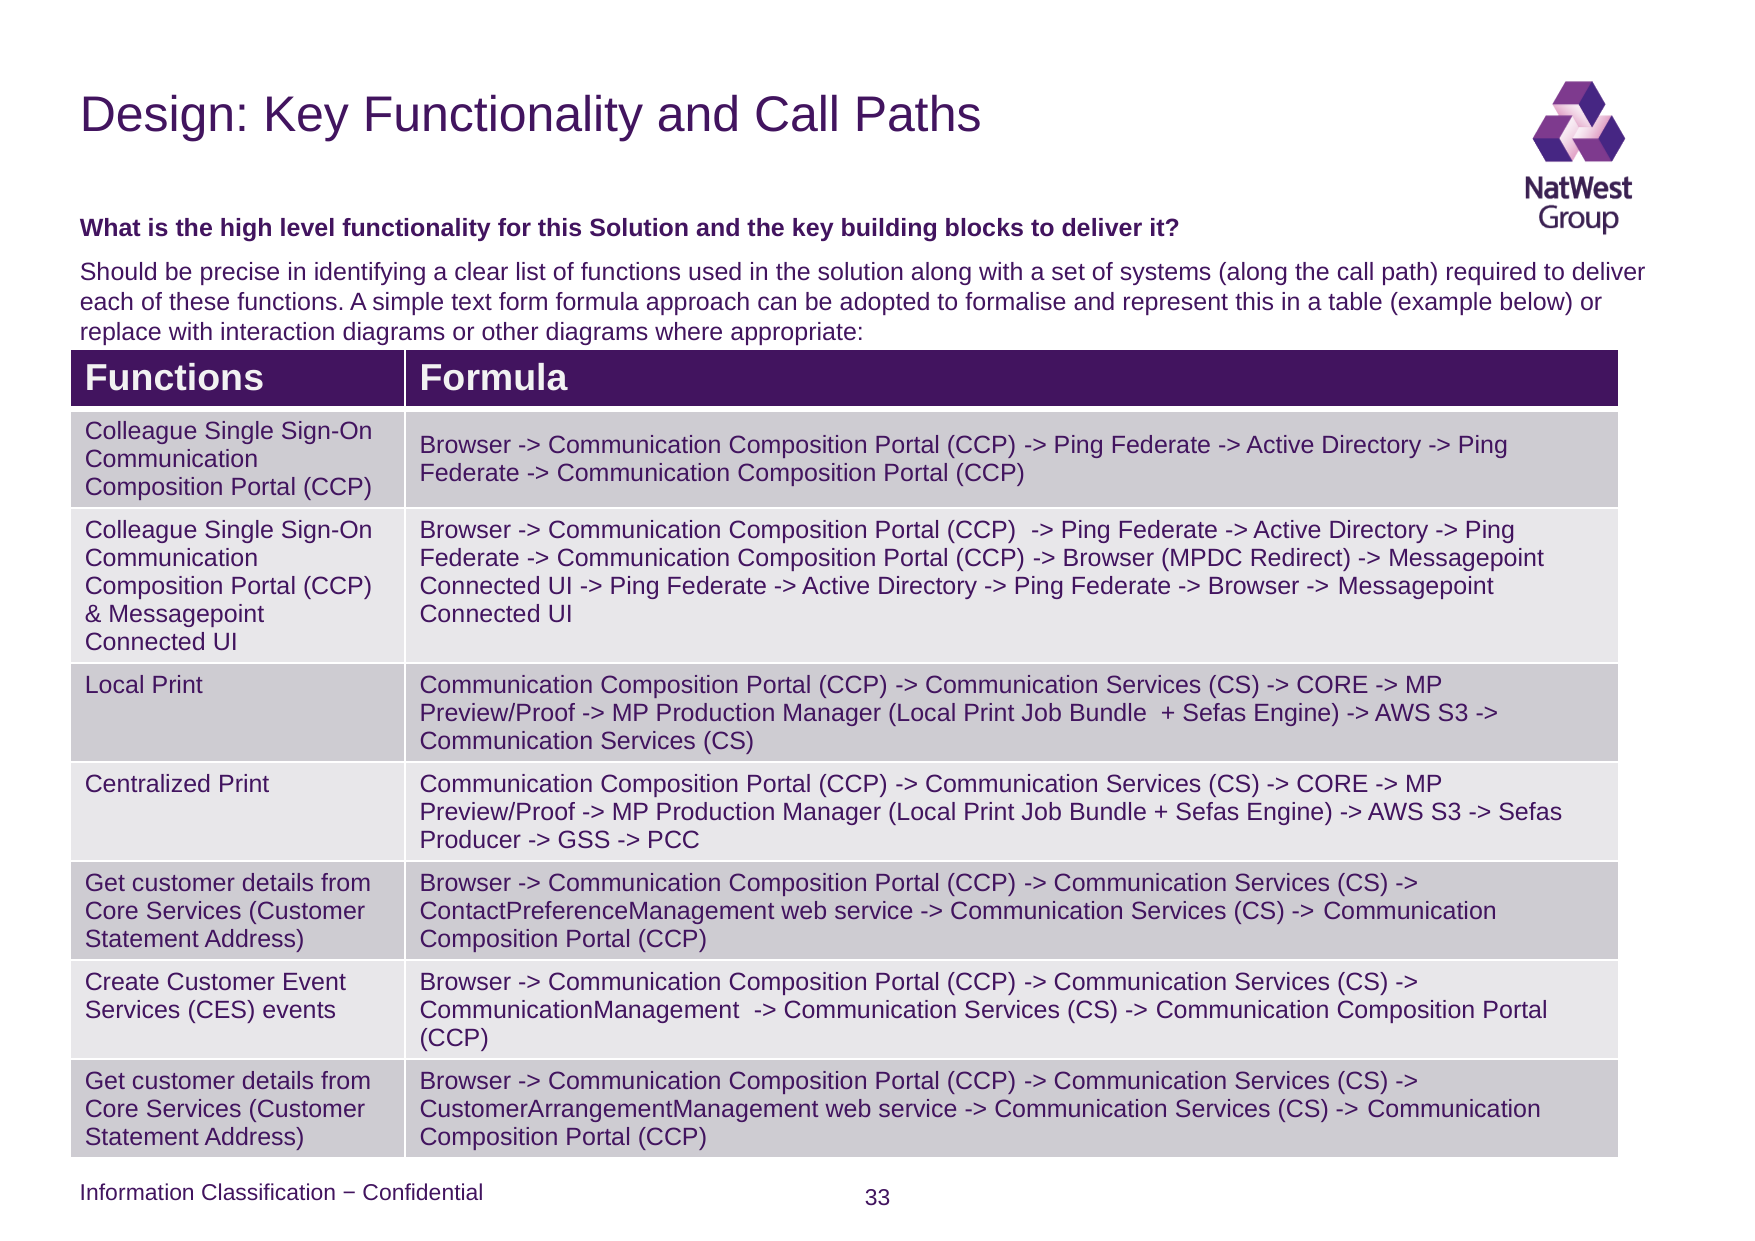

# Design: Key Functionality and Call Paths
What is the high level functionality for this Solution and the key building blocks to deliver it?
Should be precise in identifying a clear list of functions used in the solution along with a set of systems (along the call path) required to deliver each of these functions. A simple text form formula approach can be adopted to formalise and represent this in a table (example below) or replace with interaction diagrams or other diagrams where appropriate:

| Functions | Formula |
| --- | --- |
| Colleague Single Sign-On Communication Composition Portal (CCP) | Browser -> Communication Composition Portal (CCP) -> Ping Federate -> Active Directory -> Ping Federate -> Communication Composition Portal (CCP) |
| Colleague Single Sign-On Communication Composition Portal (CCP) & Messagepoint Connected UI | Browser -> Communication Composition Portal (CCP) -> Ping Federate -> Active Directory -> Ping Federate -> Communication Composition Portal (CCP) -> Browser (MPDC Redirect) -> Messagepoint Connected UI -> Ping Federate -> Active Directory -> Ping Federate -> Browser -> Messagepoint Connected UI |
| Local Print | Communication Composition Portal (CCP) -> Communication Services (CS) -> CORE -> MP Preview/Proof -> MP Production Manager (Local Print Job Bundle + Sefas Engine) -> AWS S3 -> Communication Services (CS) |
| Centralized Print | Communication Composition Portal (CCP) -> Communication Services (CS) -> CORE -> MP Preview/Proof -> MP Production Manager (Local Print Job Bundle + Sefas Engine) -> AWS S3 -> Sefas Producer -> GSS -> PCC |
| Get customer details from Core Services (Customer Statement Address) | Browser -> Communication Composition Portal (CCP) -> Communication Services (CS) -> ContactPreferenceManagement web service -> Communication Services (CS) -> Communication Composition Portal (CCP) |
| Create Customer Event Services (CES) events | Browser -> Communication Composition Portal (CCP) -> Communication Services (CS) -> CommunicationManagement -> Communication Services (CS) -> Communication Composition Portal (CCP) |
| Get customer details from Core Services (Customer Statement Address) | Browser -> Communication Composition Portal (CCP) -> Communication Services (CS) -> CustomerArrangementManagement web service -> Communication Services (CS) -> Communication Composition Portal (CCP) |
33